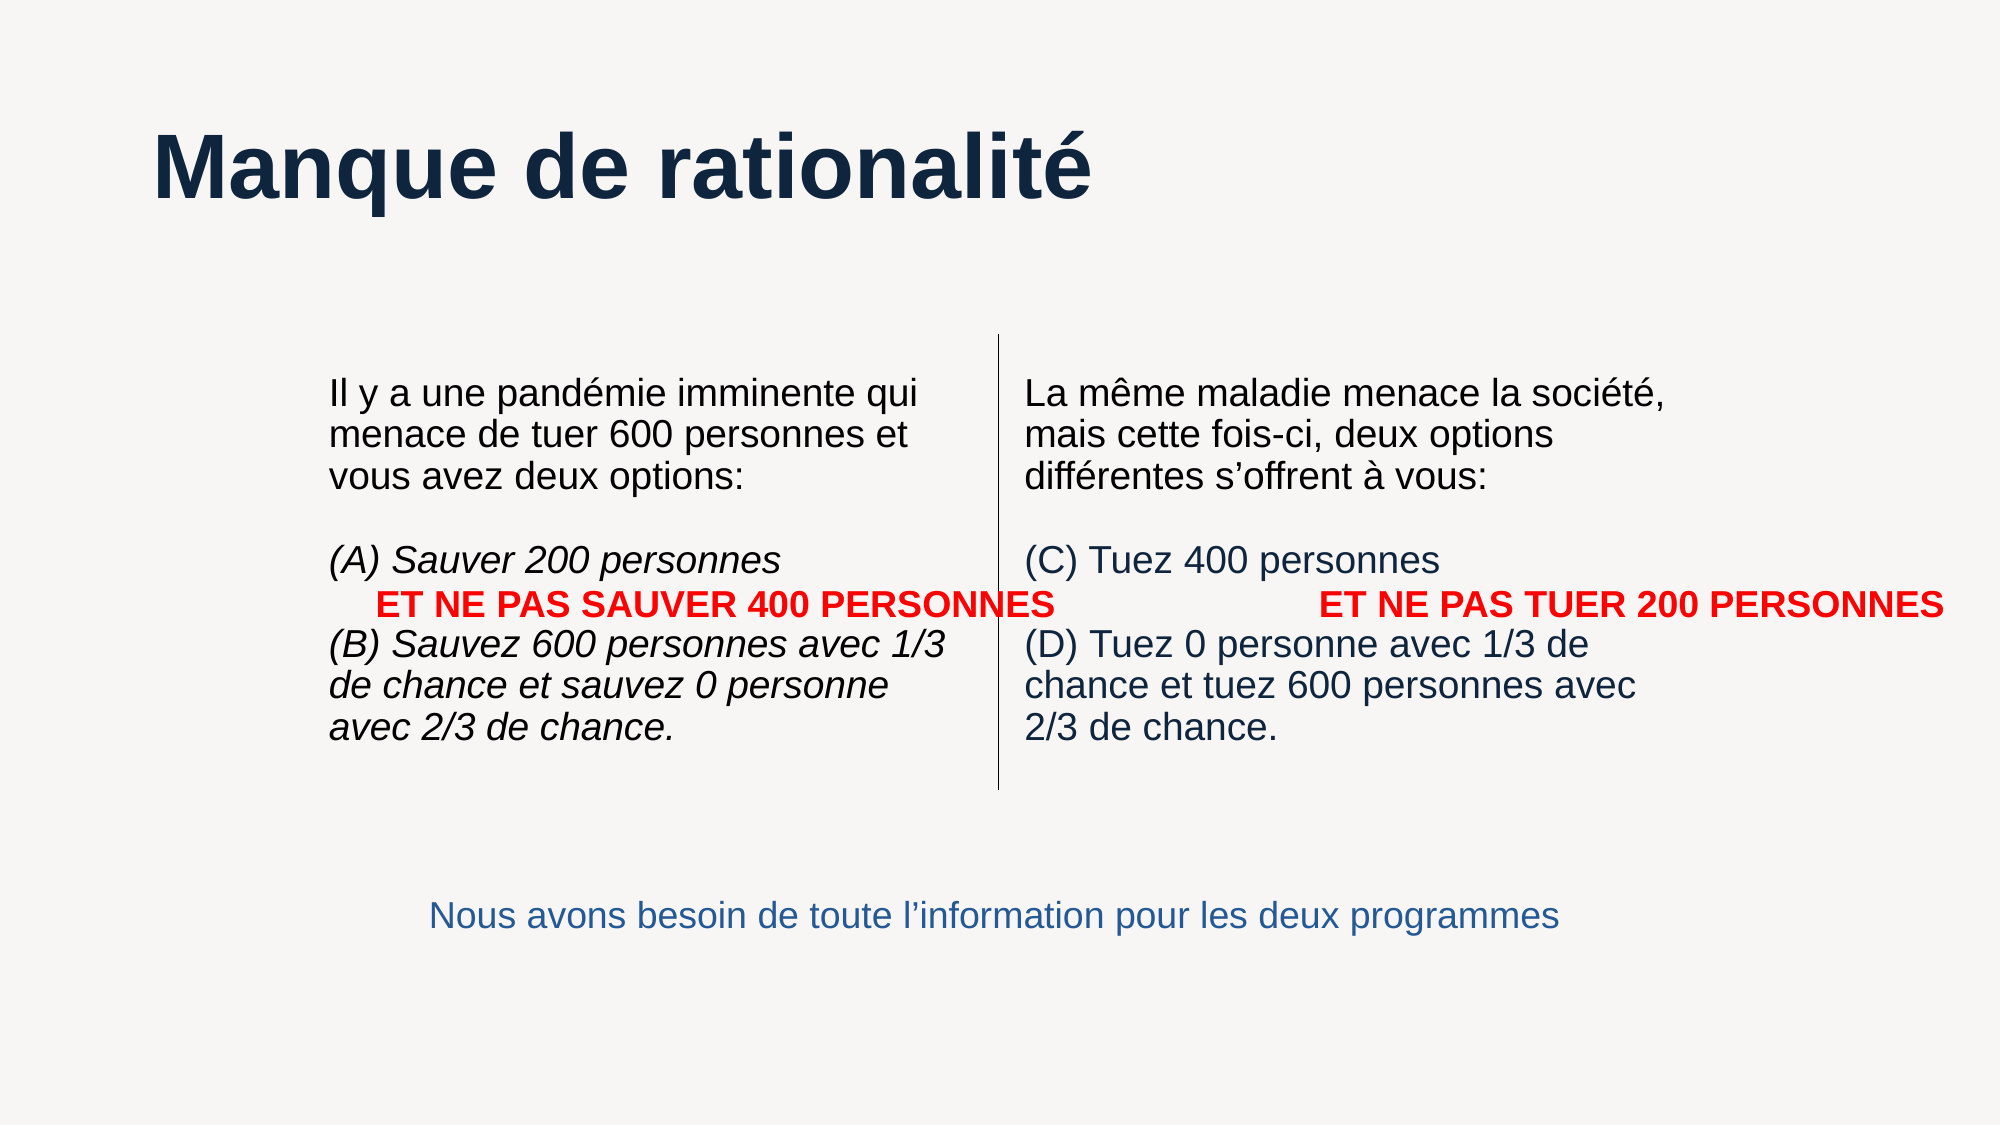

# Manque de rationalité
Il y a une pandémie imminente qui menace de tuer 600 personnes et vous avez deux options:
(A) Sauver 200 personnes
(B) Sauvez 600 personnes avec 1/3 de chance et sauvez 0 personne avec 2/3 de chance.

La même maladie menace la société, mais cette fois-ci, deux options différentes s’offrent à vous:
(C) Tuez 400 personnes
(D) Tuez 0 personne avec 1/3 de chance et tuez 600 personnes avec 2/3 de chance.
ET NE PAS SAUVER 400 PERSONNES
ET NE PAS TUER 200 PERSONNES
Nous avons besoin de toute l’information pour les deux programmes